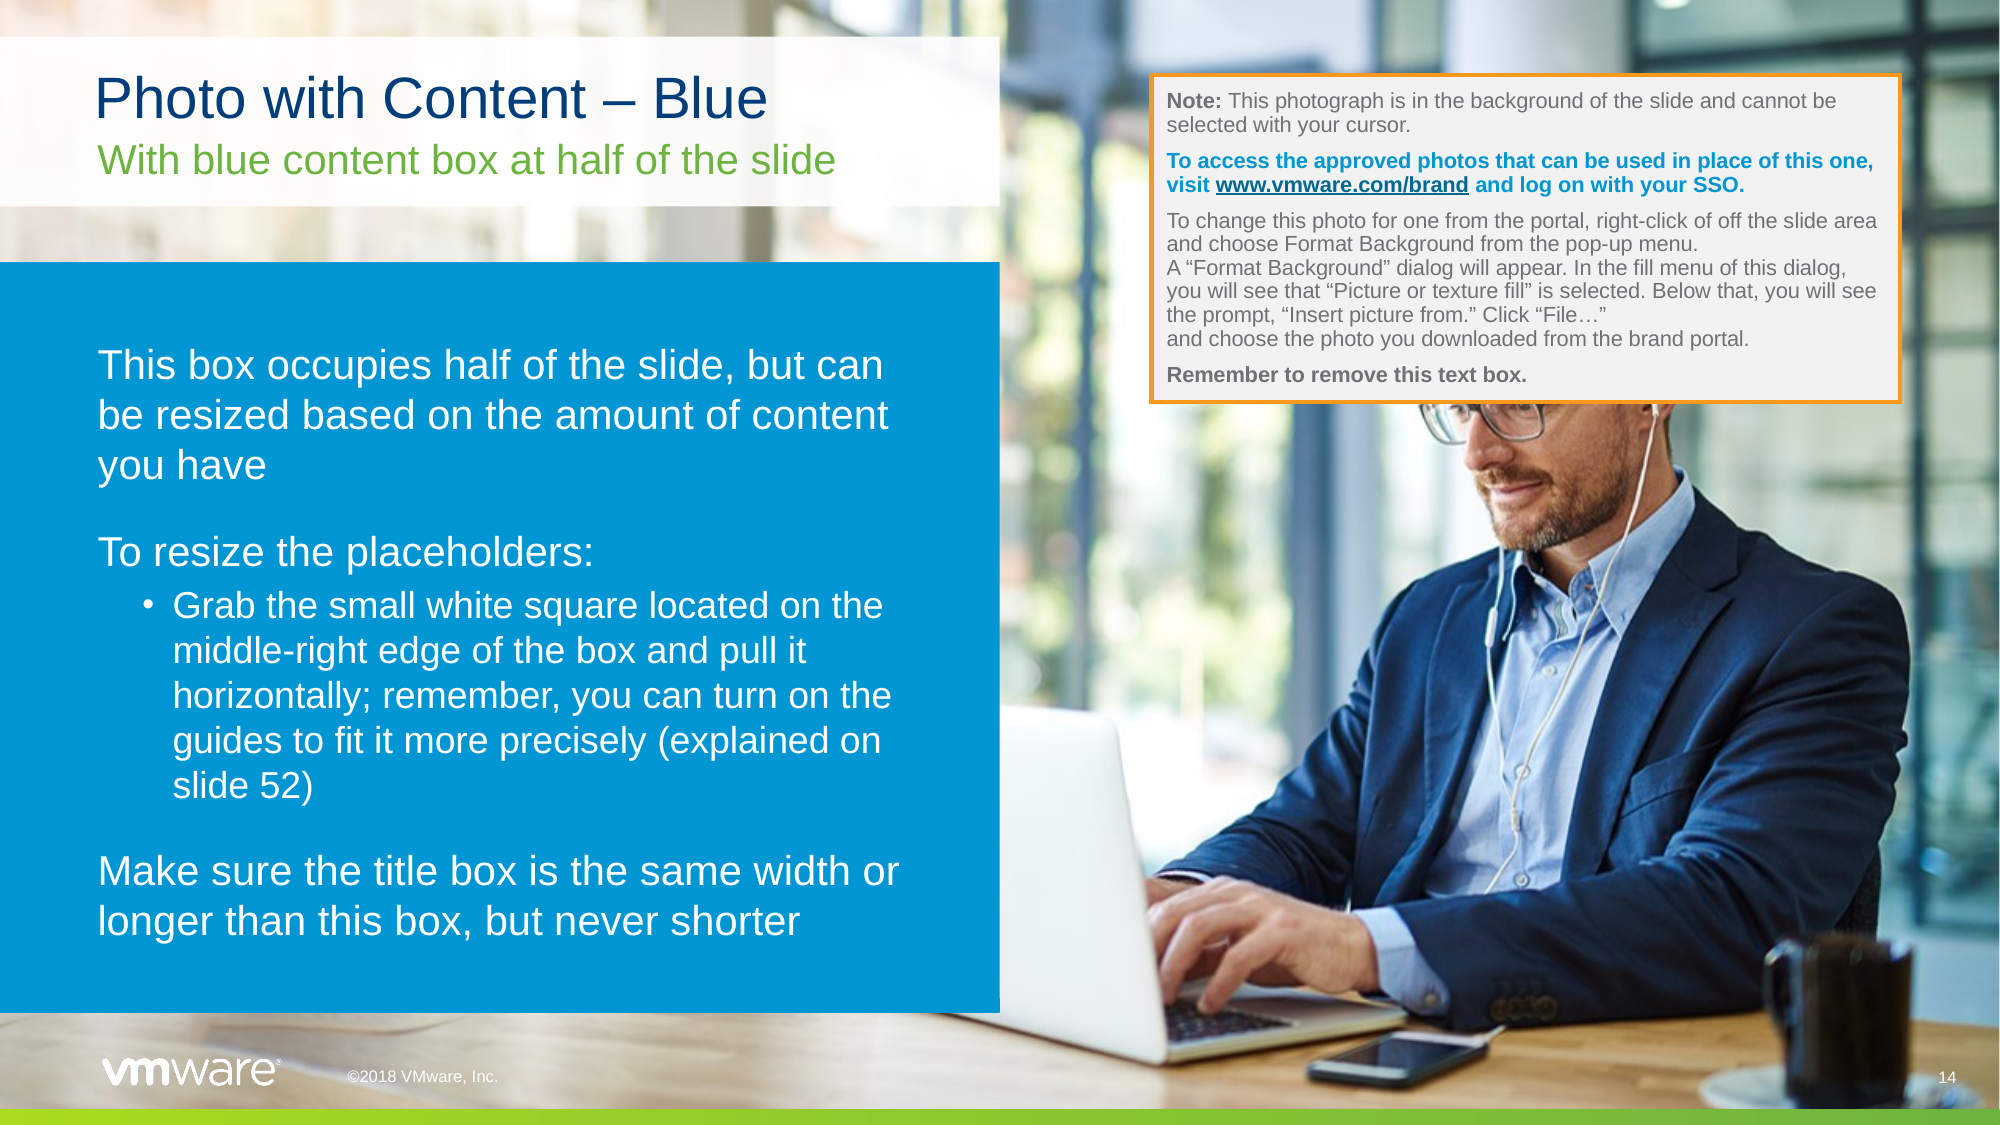

# Photo with Content – Blue
Note: This photograph is in the background of the slide and cannot be selected with your cursor.
To access the approved photos that can be used in place of this one, visit www.vmware.com/brand and log on with your SSO.
To change this photo for one from the portal, right-click of off the slide area and choose Format Background from the pop-up menu.
A “Format Background” dialog will appear. In the fill menu of this dialog, you will see that “Picture or texture fill” is selected. Below that, you will see the prompt, “Insert picture from.” Click “File…”
and choose the photo you downloaded from the brand portal.
Remember to remove this text box.
With blue content box at half of the slide

This box occupies half of the slide, but can be resized based on the amount of content you have
To resize the placeholders:
Grab the small white square located on the middle-right edge of the box and pull it horizontally; remember, you can turn on the guides to fit it more precisely (explained on slide 52)
Make sure the title box is the same width or longer than this box, but never shorter